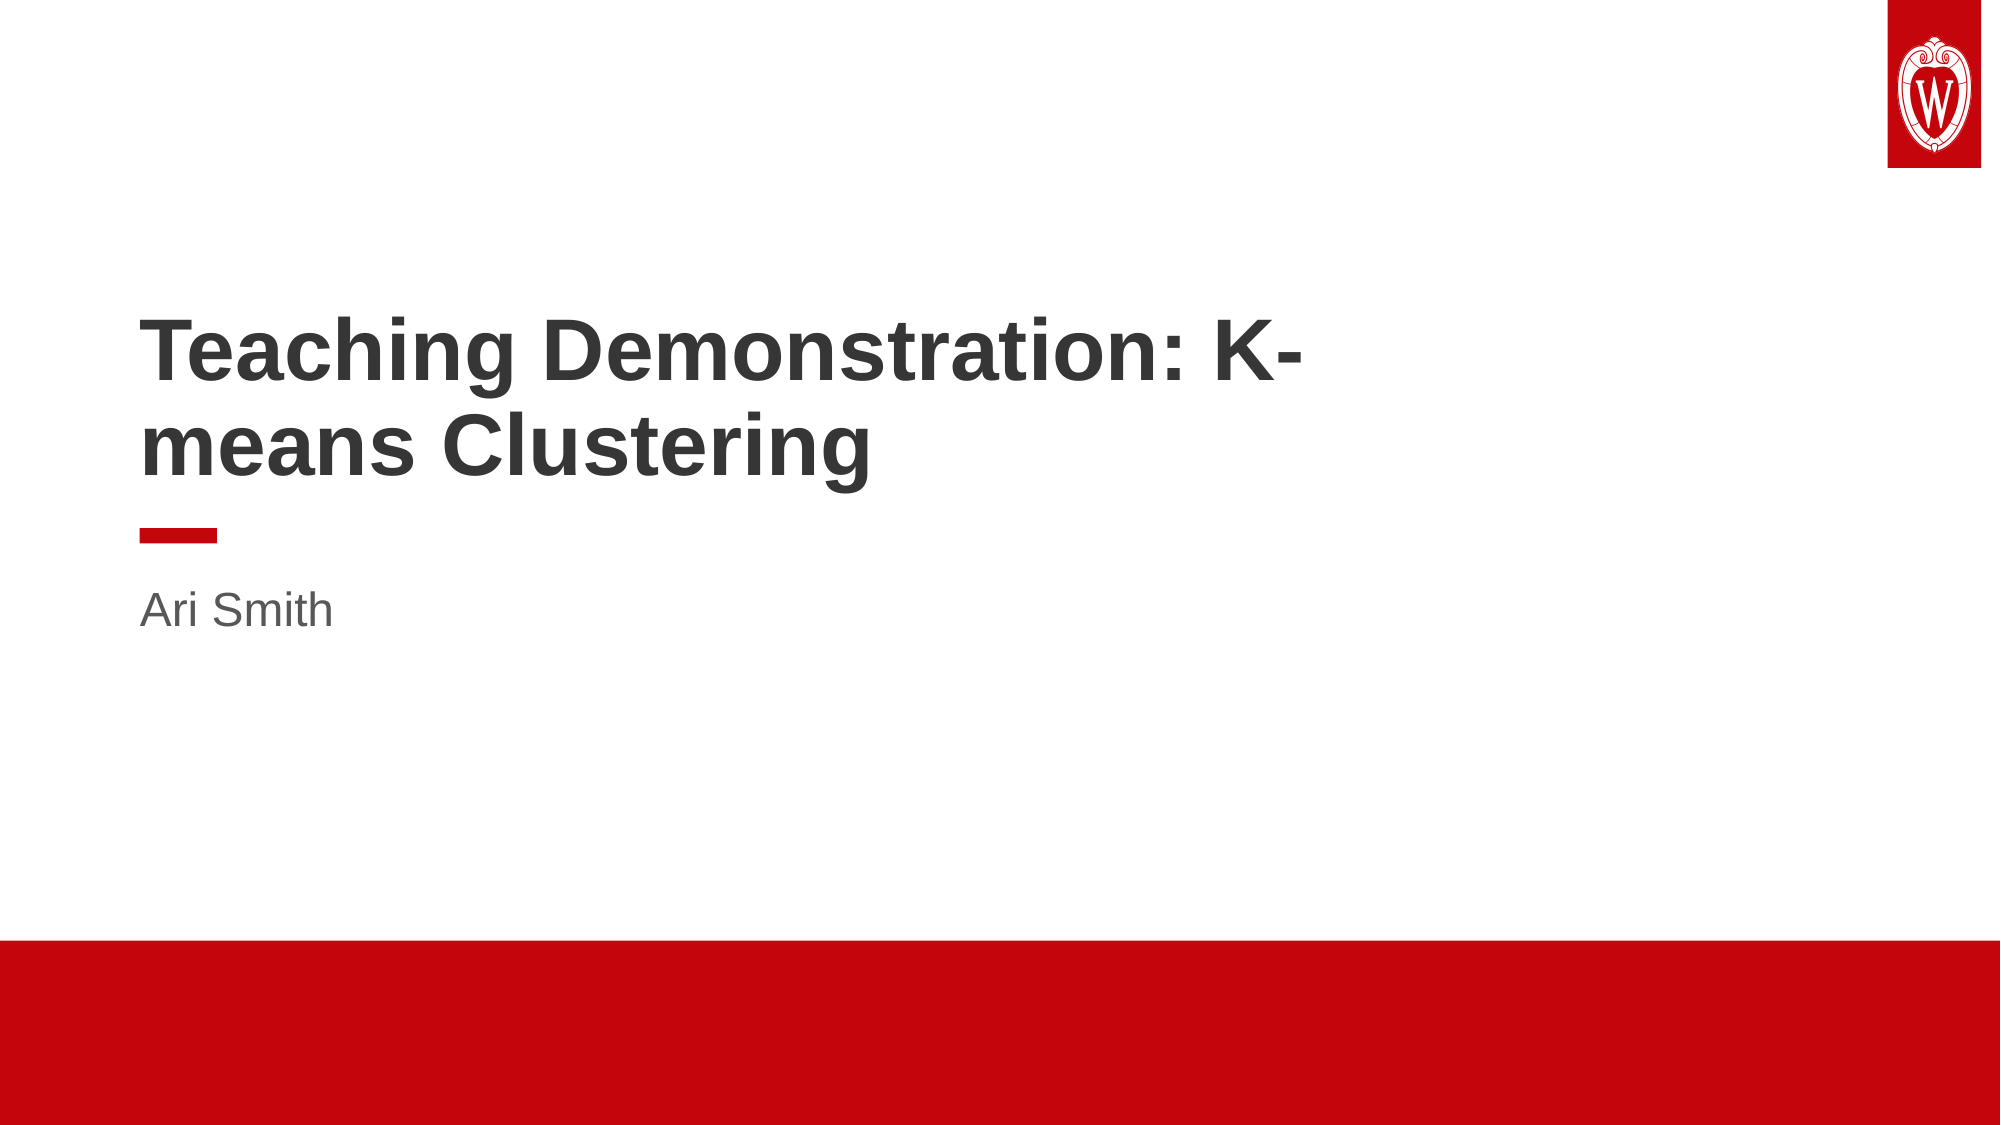

# Teaching Demonstration: K-means Clustering
Ari Smith